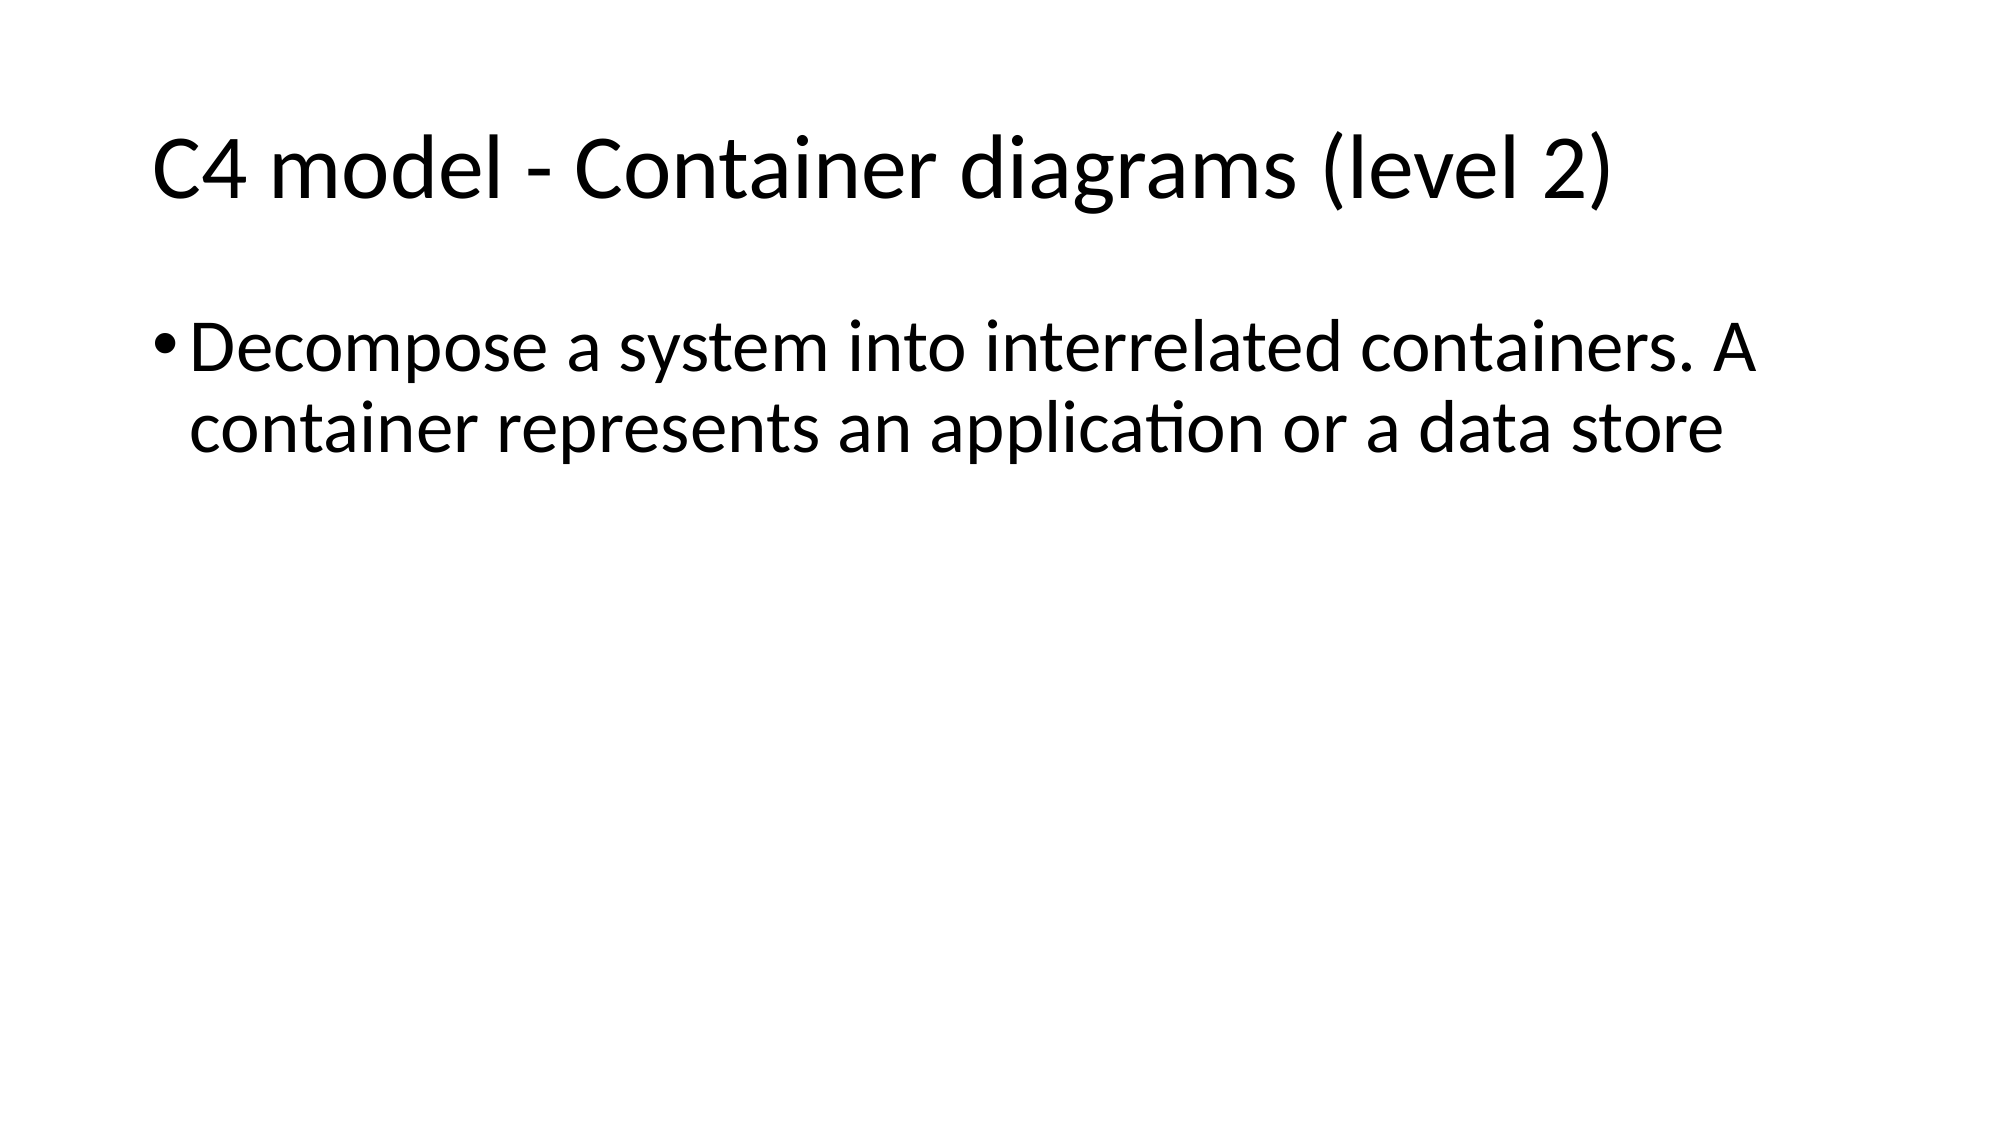

# C4 model - Container diagrams (level 2)
Decompose a system into interrelated containers. A container represents an application or a data store